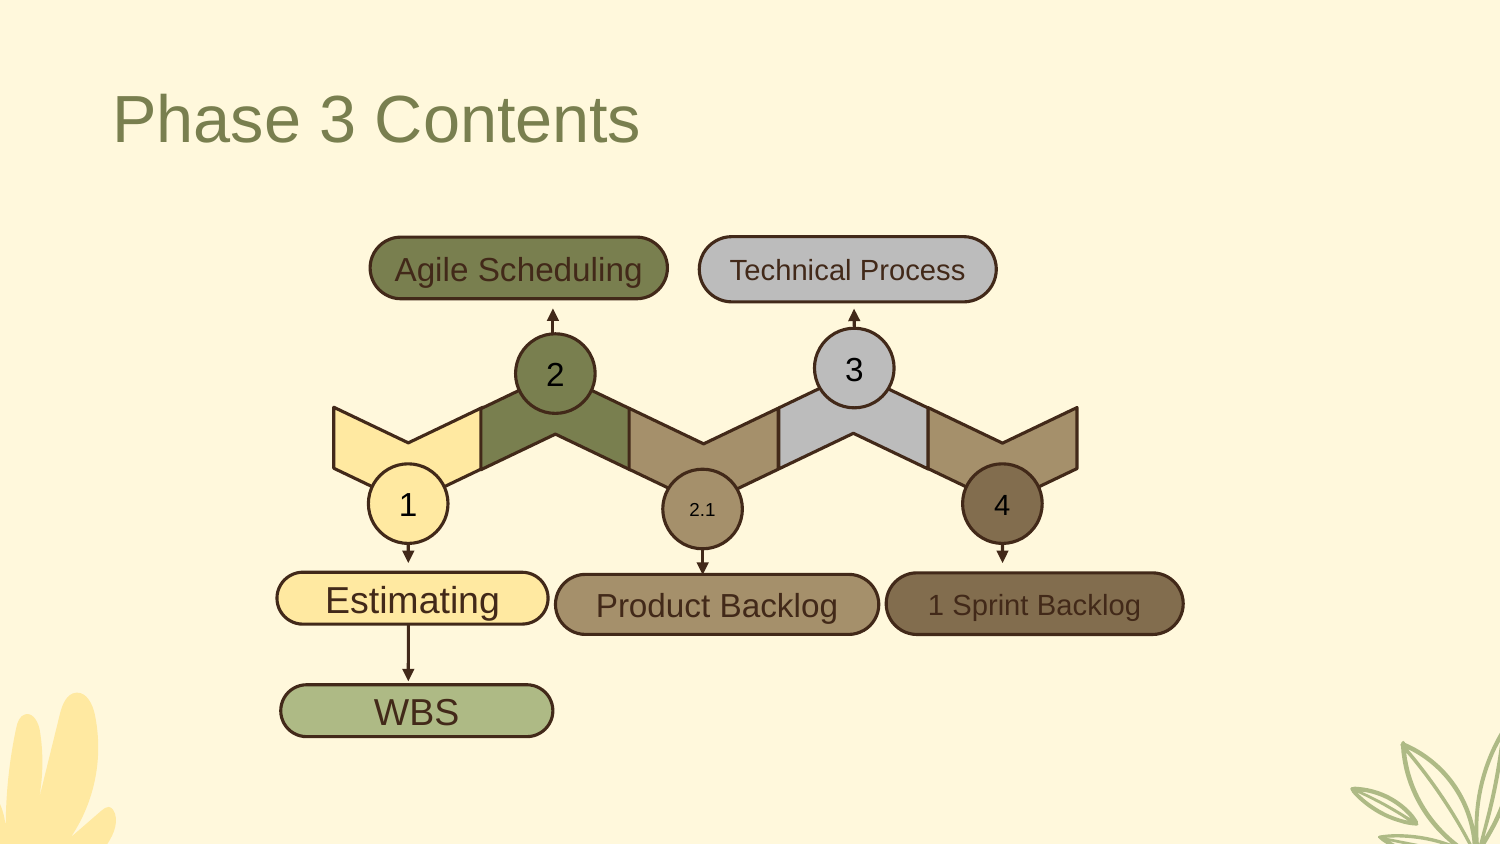

# Phase 3 Contents

Technical Process
Agile Scheduling

3

2

1

4
2.1

Estimating

1 Sprint Backlog

Product Backlog

WBS